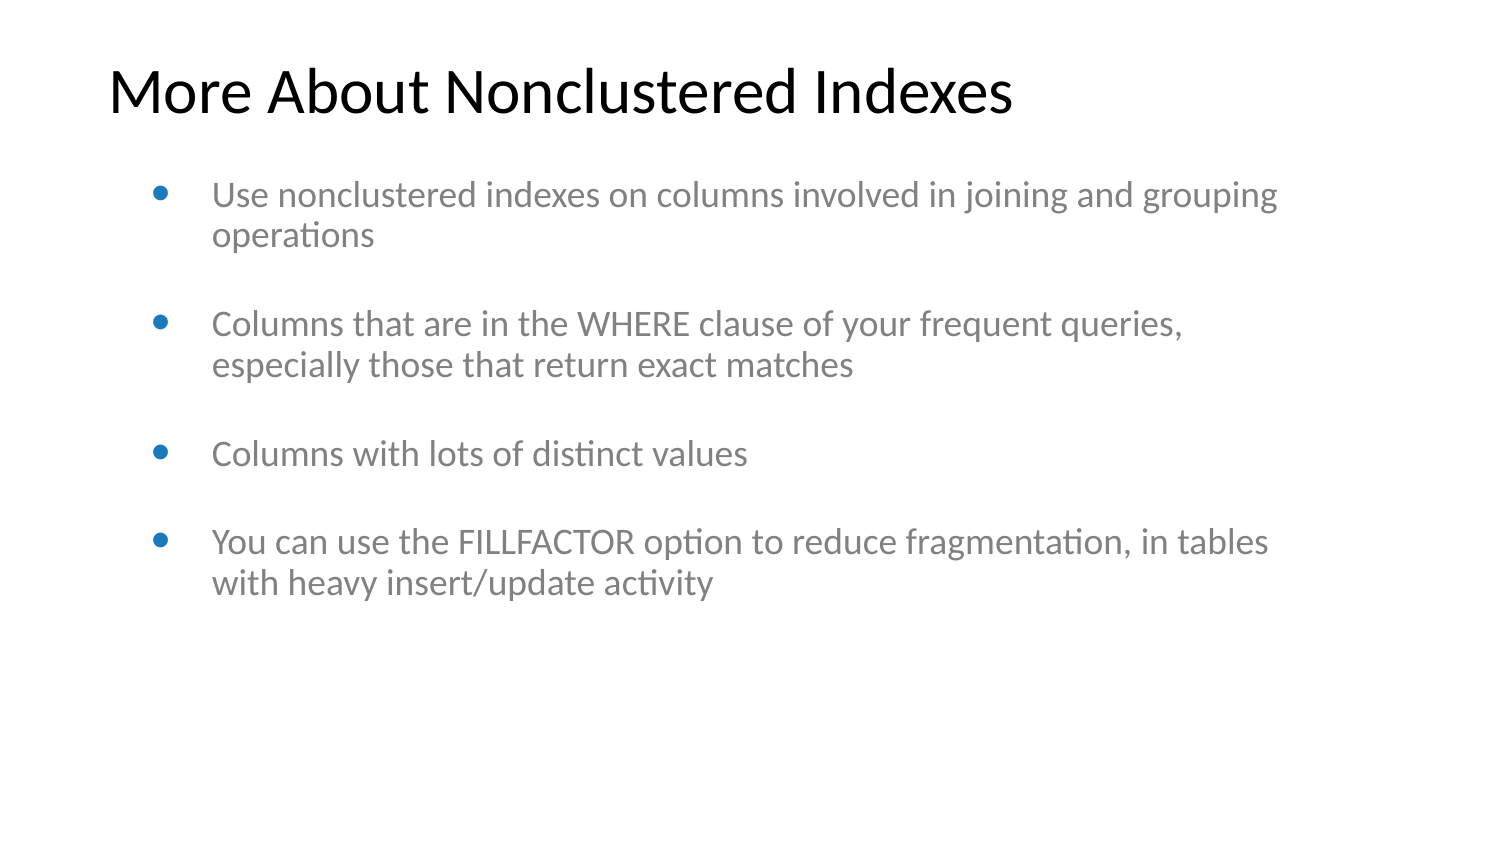

# More About Nonclustered Indexes
Use nonclustered indexes on columns involved in joining and grouping operations
Columns that are in the WHERE clause of your frequent queries, especially those that return exact matches
Columns with lots of distinct values
You can use the FILLFACTOR option to reduce fragmentation, in tables with heavy insert/update activity